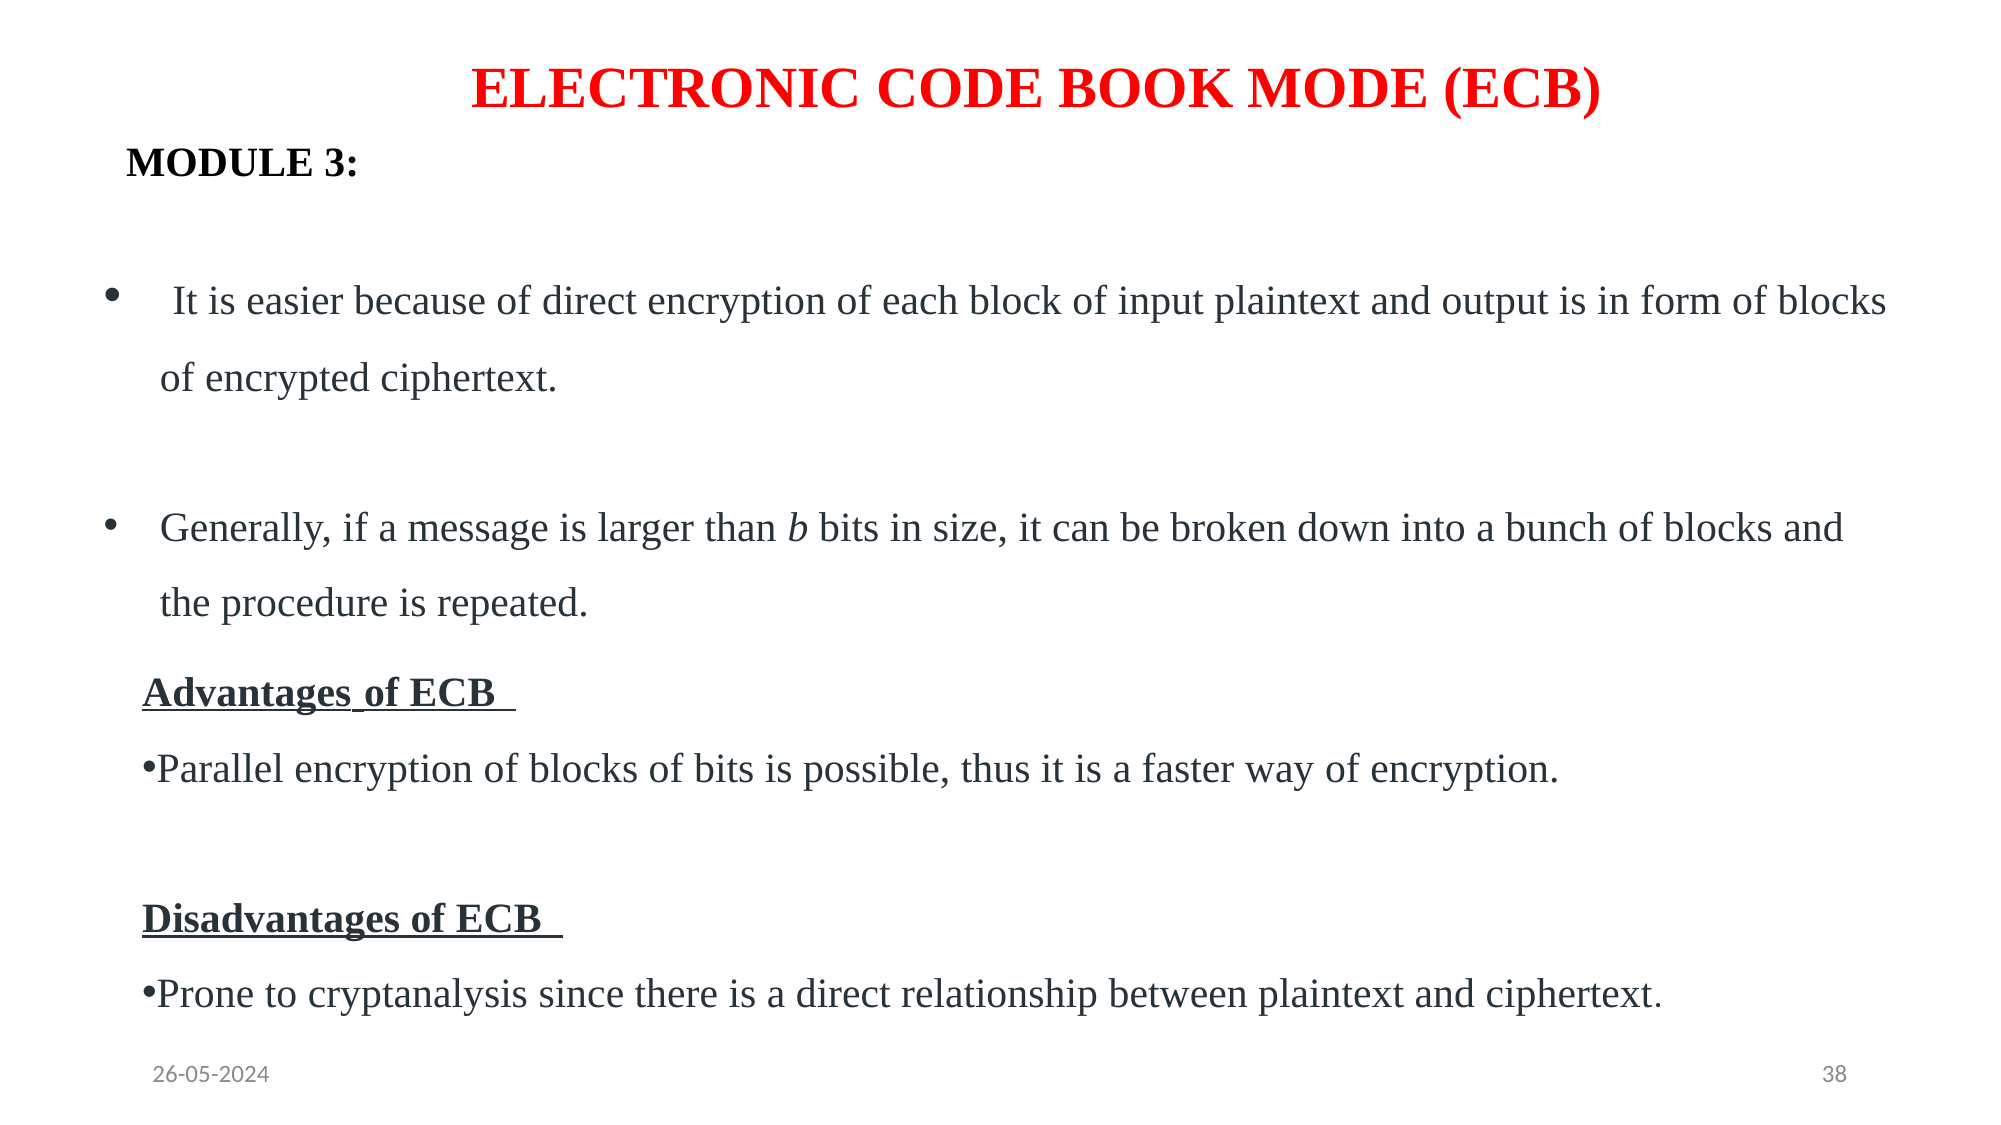

ELECTRONIC CODE BOOK MODE (ECB)
MODULE 3:
 It is easier because of direct encryption of each block of input plaintext and output is in form of blocks of encrypted ciphertext.

Generally, if a message is larger than b bits in size, it can be broken down into a bunch of blocks and the procedure is repeated.
Advantages of ECB
Parallel encryption of blocks of bits is possible, thus it is a faster way of encryption.

Disadvantages of ECB
Prone to cryptanalysis since there is a direct relationship between plaintext and ciphertext.
26-05-2024
38